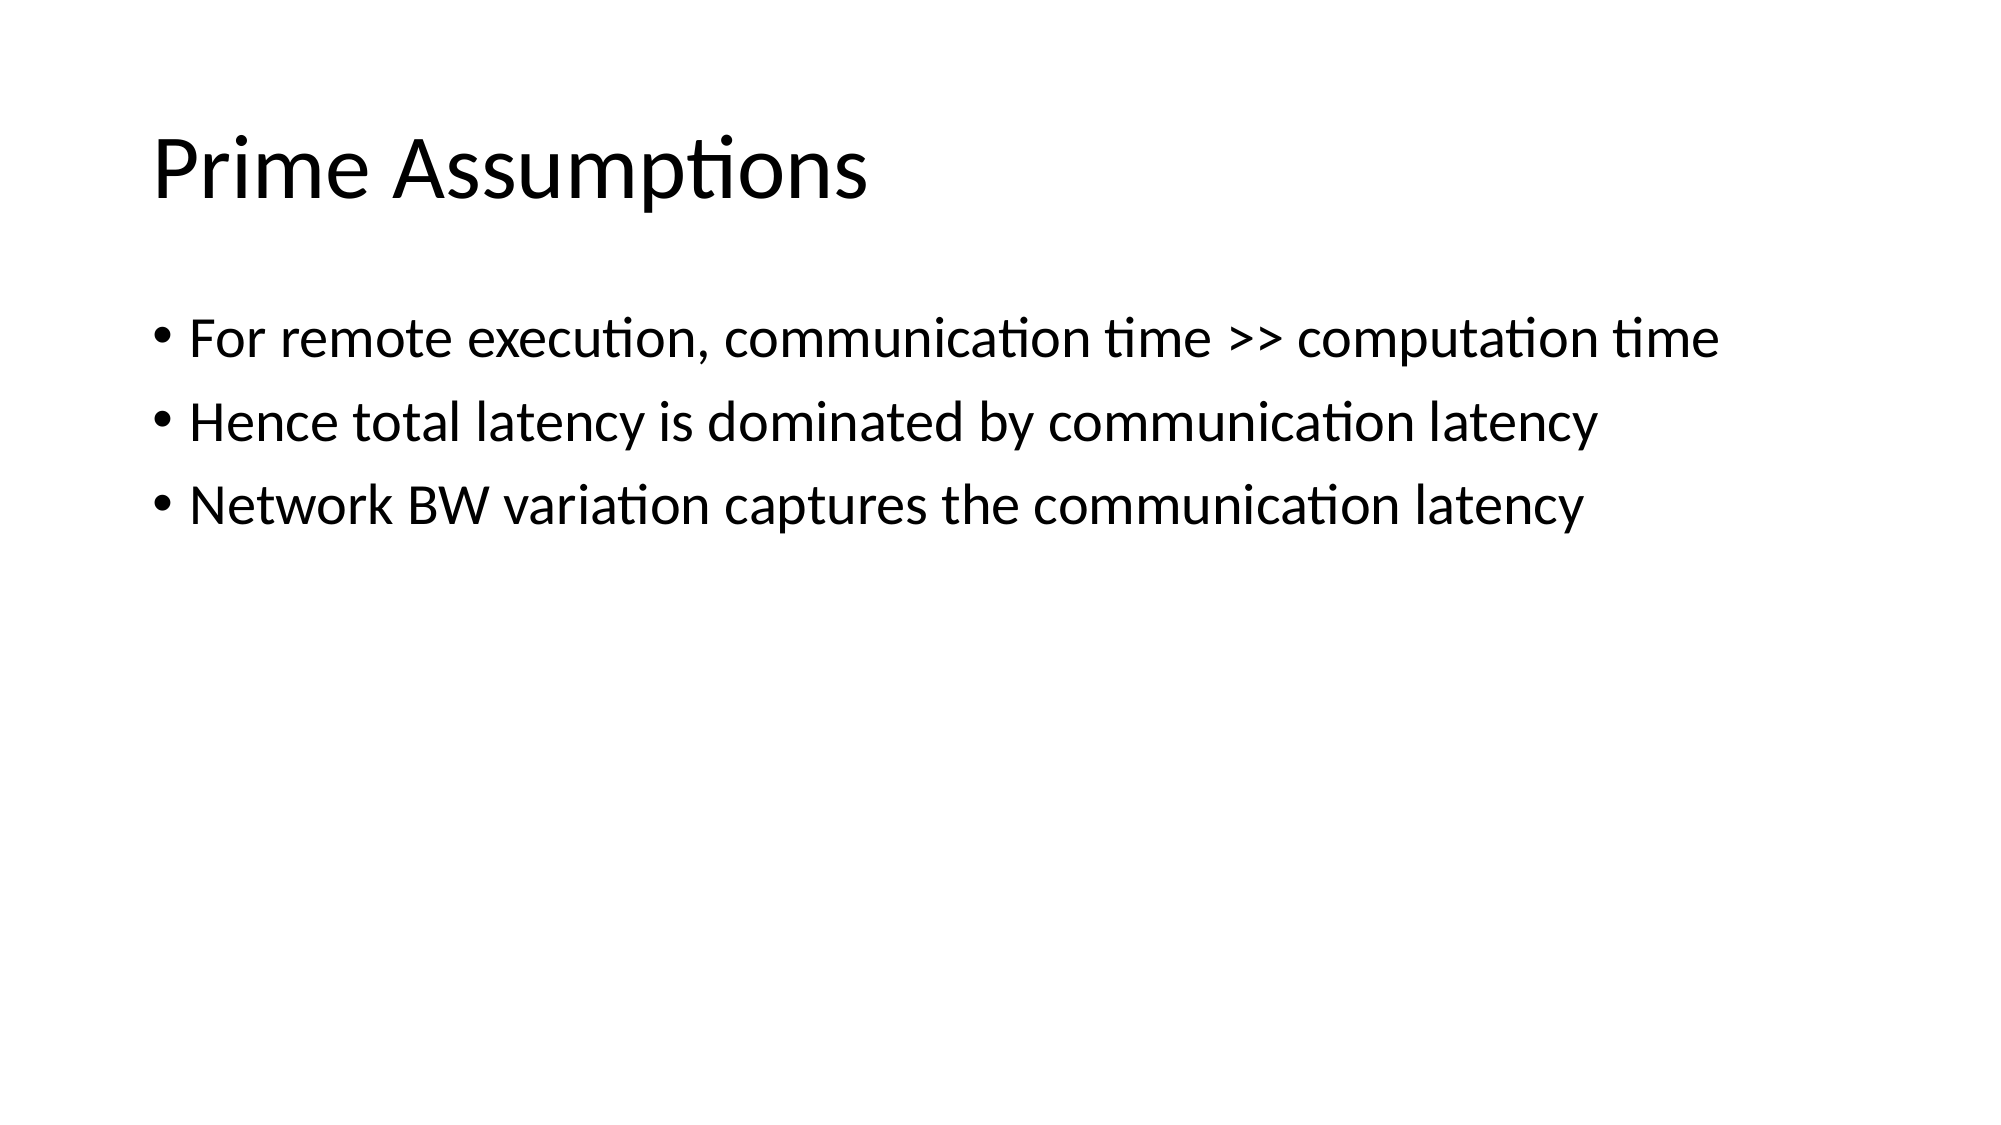

# Prime Assumptions
For remote execution, communication time >> computation time
Hence total latency is dominated by communication latency
Network BW variation captures the communication latency